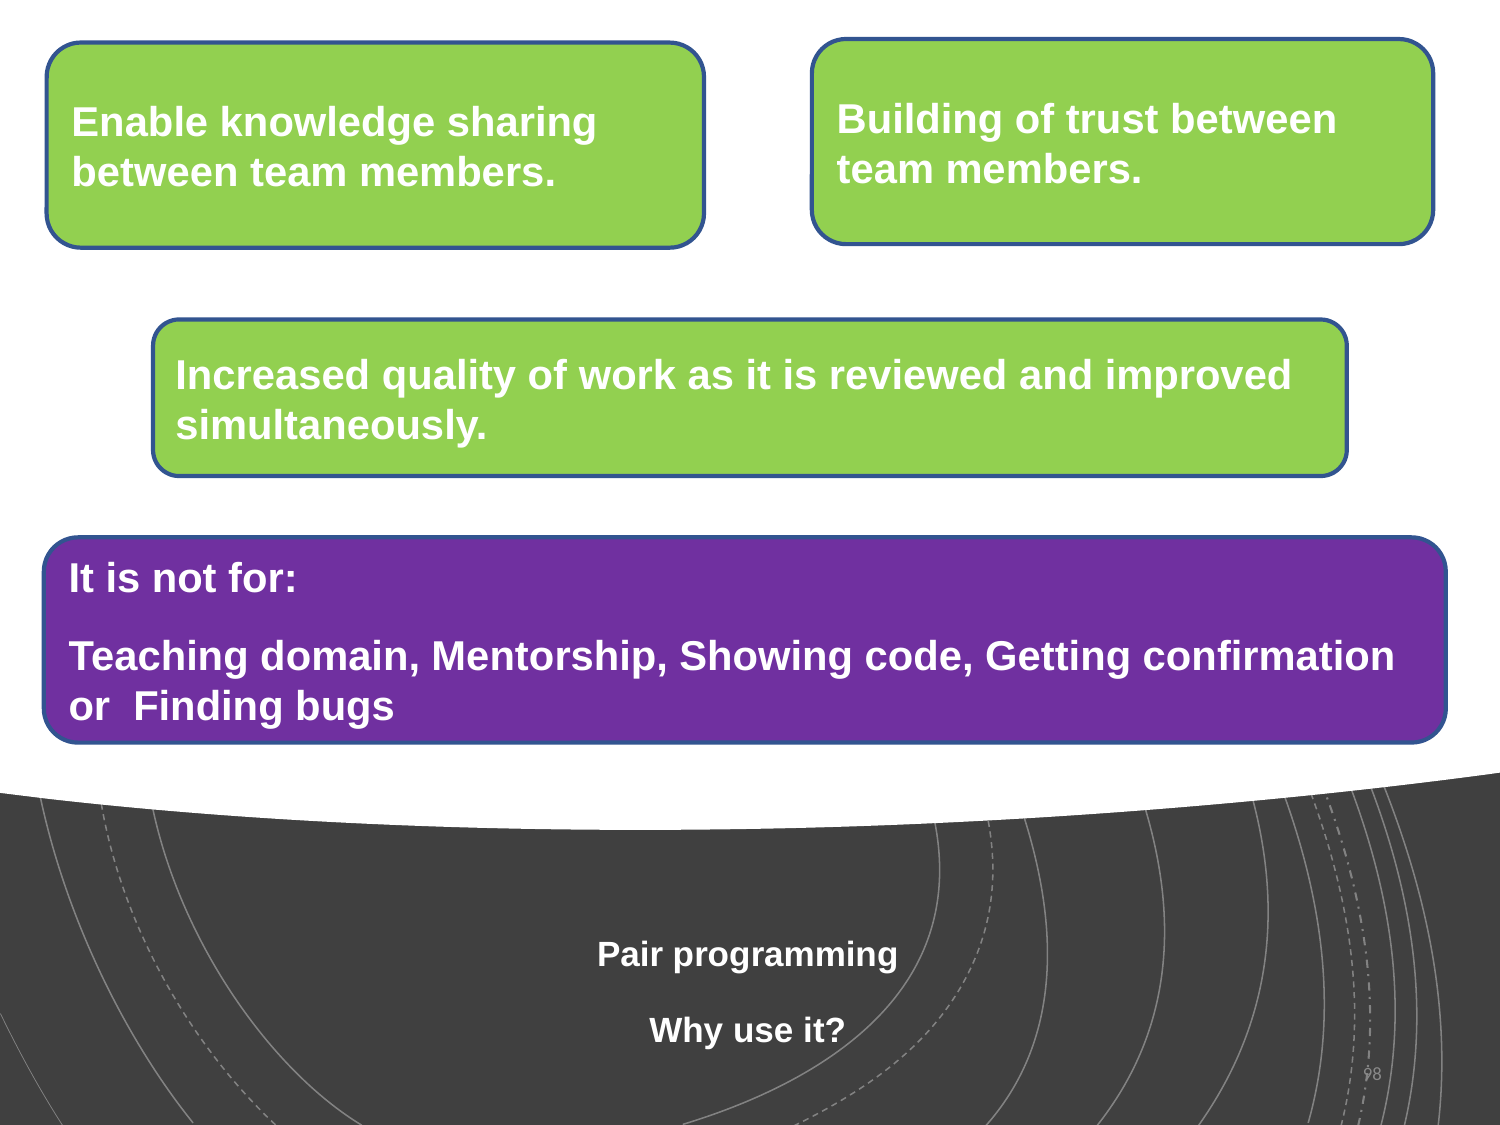

Building of trust between team members.
Enable knowledge sharing between team members.
Increased quality of work as it is reviewed and improved simultaneously.
It is not for:

Teaching domain, Mentorship, Showing code, Getting confirmation or  Finding bugs
# Pair programming Why use it?
98